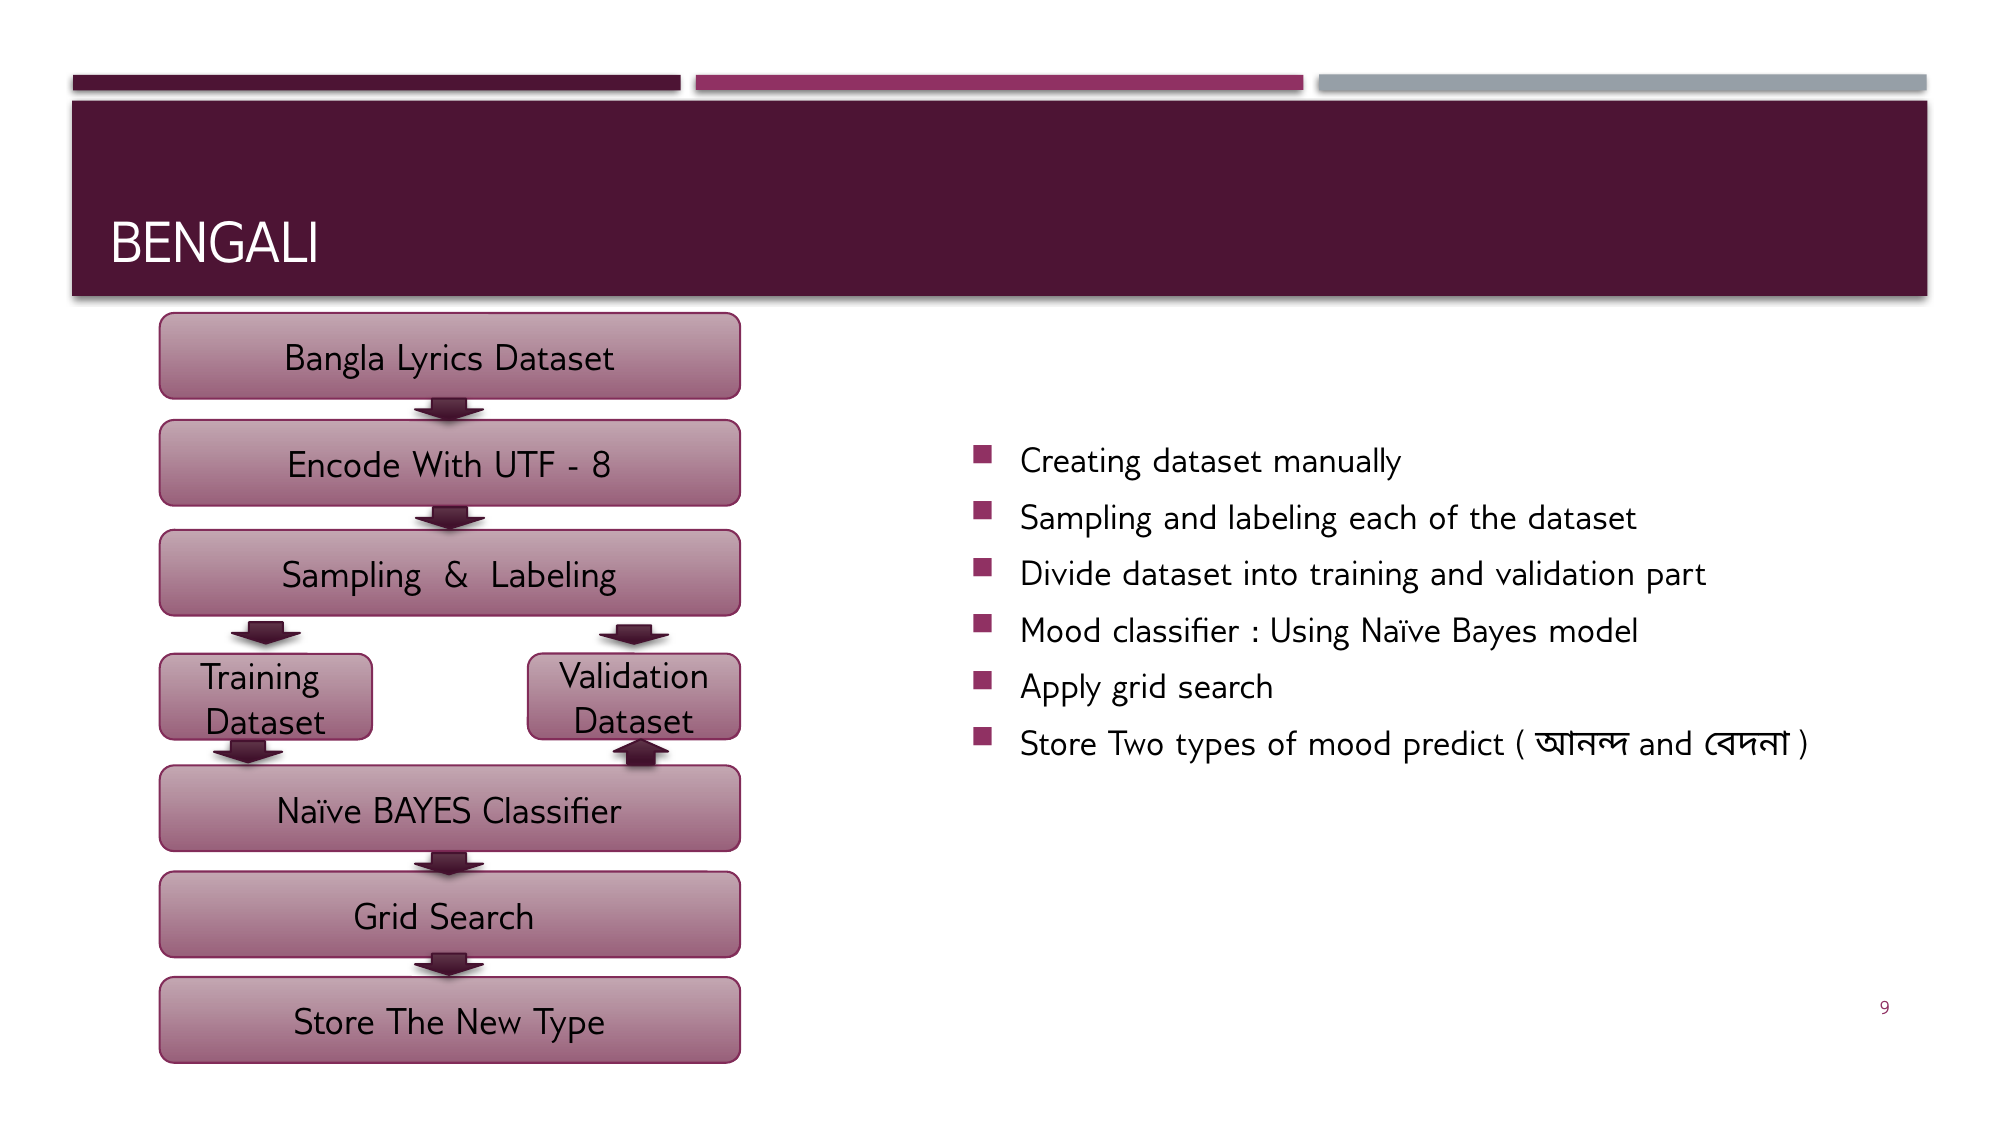

# Bengali
Bangla Lyrics Dataset

Encode With UTF - 8
Creating dataset manually
Sampling and labeling each of the dataset
Divide dataset into training and validation part
Mood classifier : Using Naïve Bayes model
Apply grid search
Store Two types of mood predict ( আনন্দ and বেদনা )

ach of the dataset

Sampling  &  Labeling

Validation
Dataset
Training
Dataset

Naïve BAYES Classifier

Grid Search

Store The New Type
9